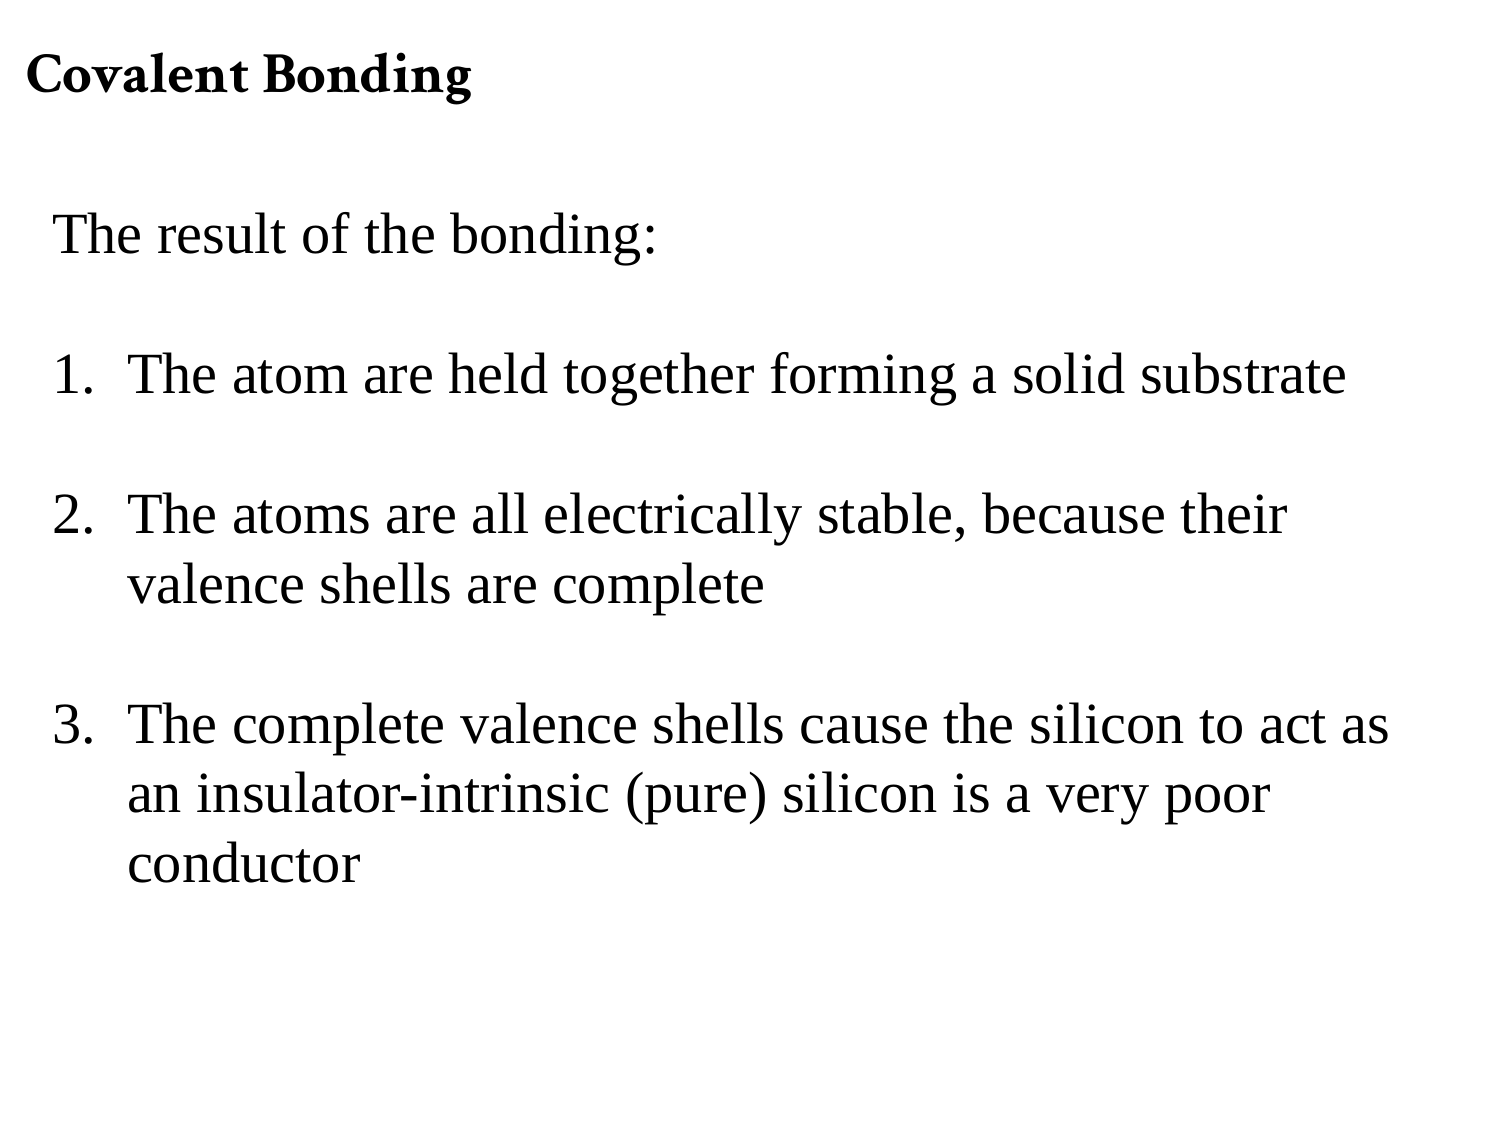

Covalent Bonding
The result of the bonding:

The atom are held together forming a solid substrate

The atoms are all electrically stable, because their valence shells are complete

The complete valence shells cause the silicon to act as an insulator-intrinsic (pure) silicon is a very poor conductor